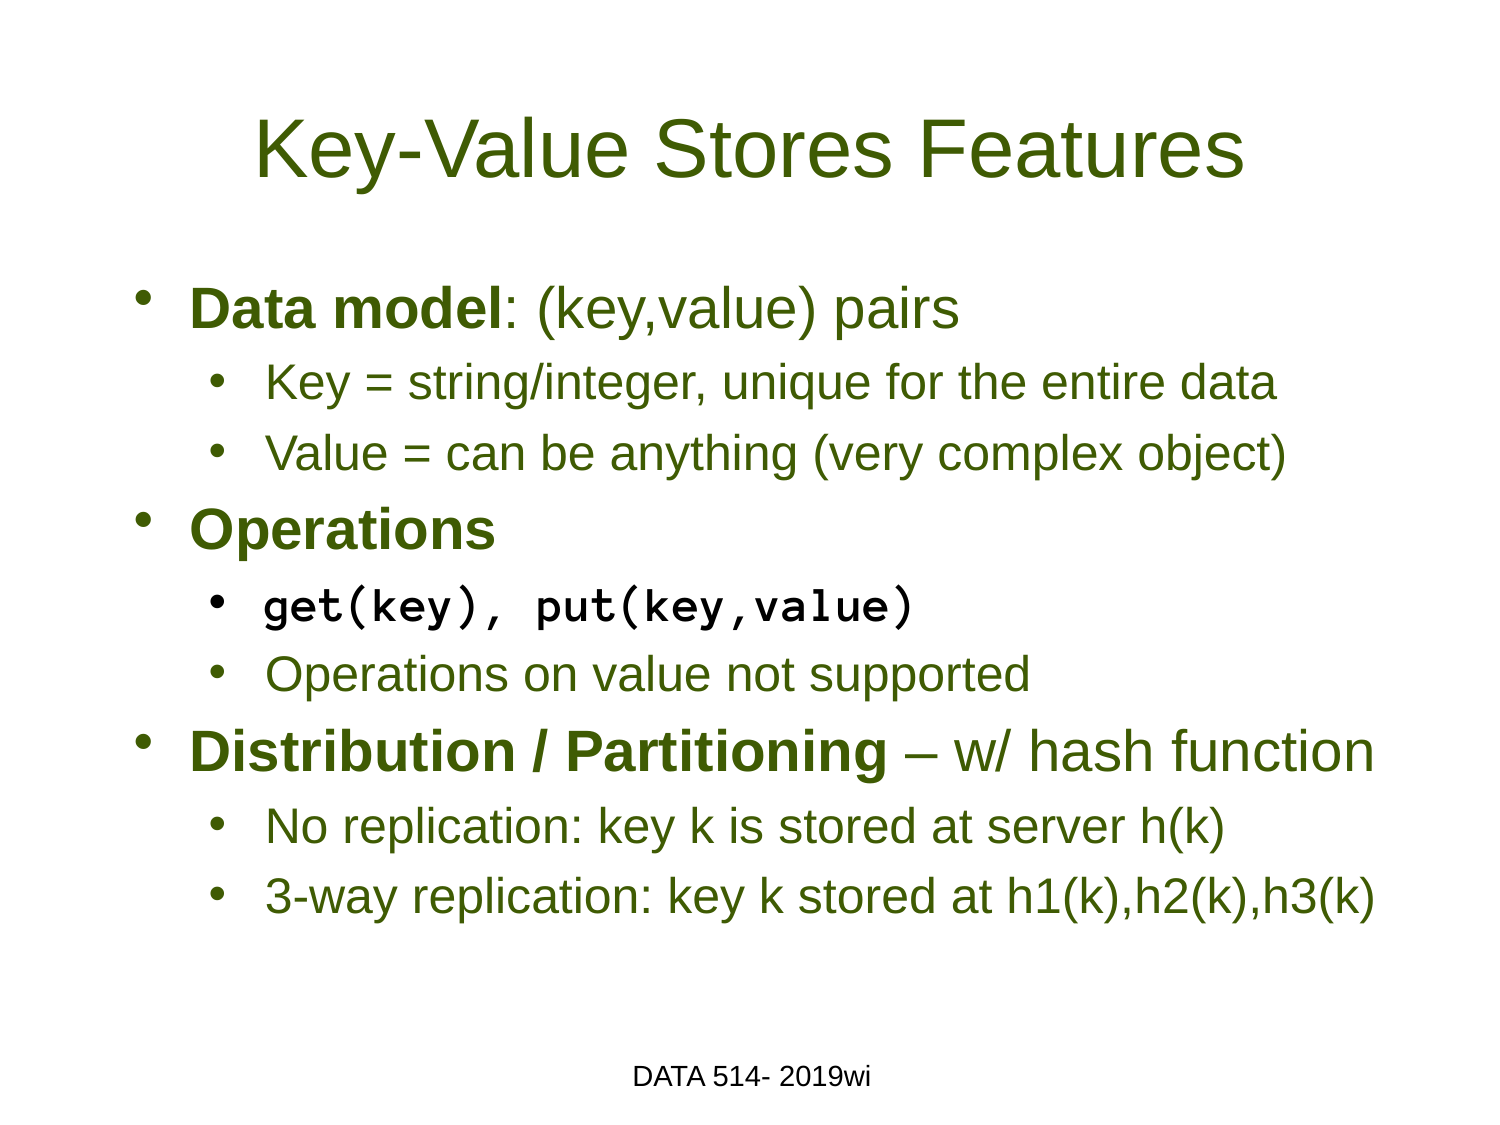

# Key-Value Stores Features
Data model: (key,value) pairs
Key = string/integer, unique for the entire data
Value = can be anything (very complex object)
Operations
get(key), put(key,value)
Operations on value not supported
Distribution / Partitioning – w/ hash function
No replication: key k is stored at server h(k)
3-way replication: key k stored at h1(k),h2(k),h3(k)

DATA 514- 2019wi